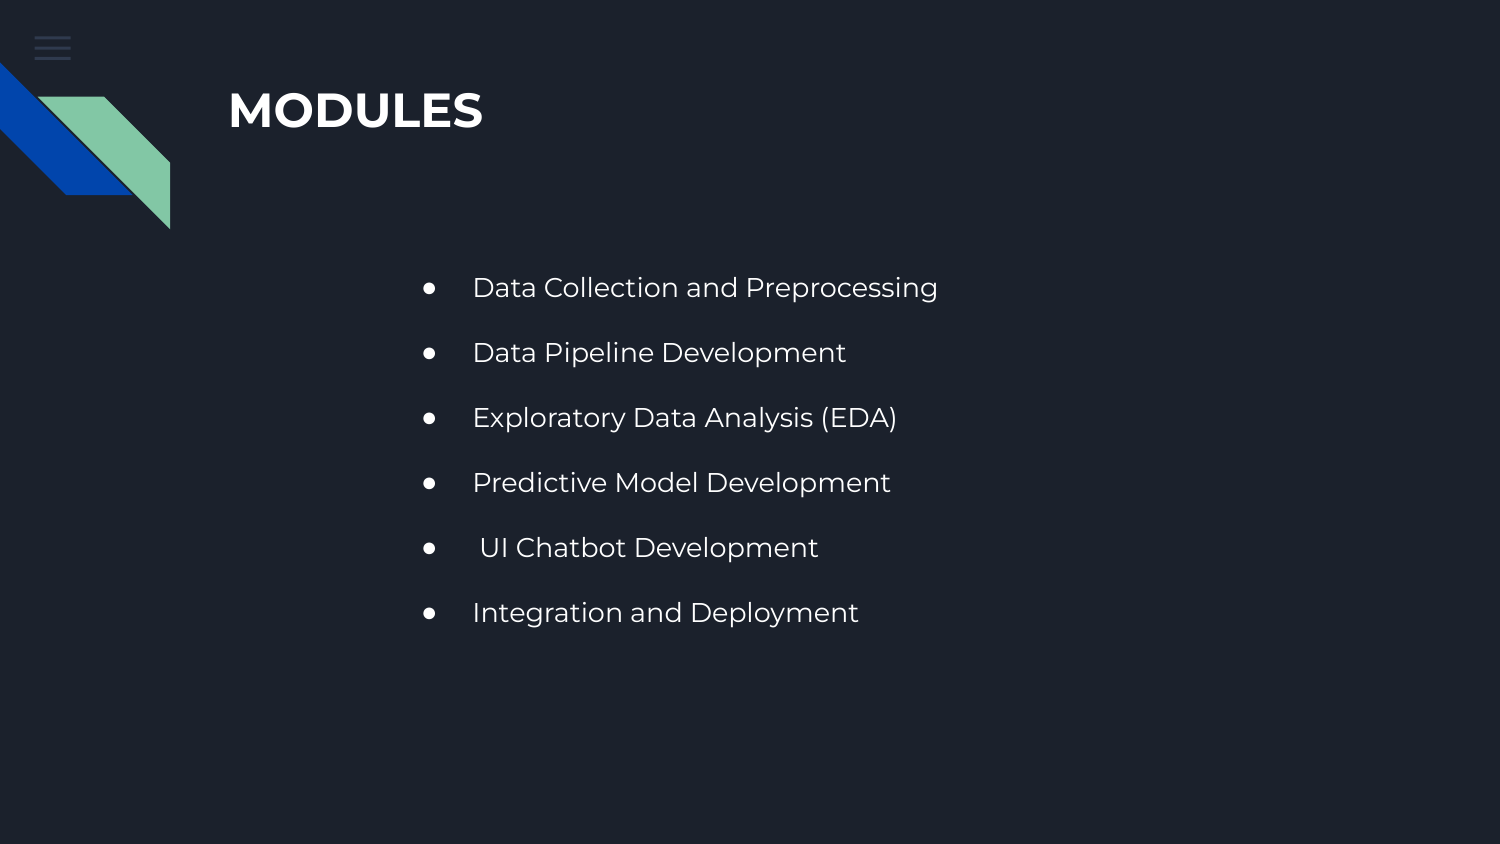

# MODULES
Data Collection and Preprocessing
Data Pipeline Development
Exploratory Data Analysis (EDA)
Predictive Model Development
 UI Chatbot Development
Integration and Deployment